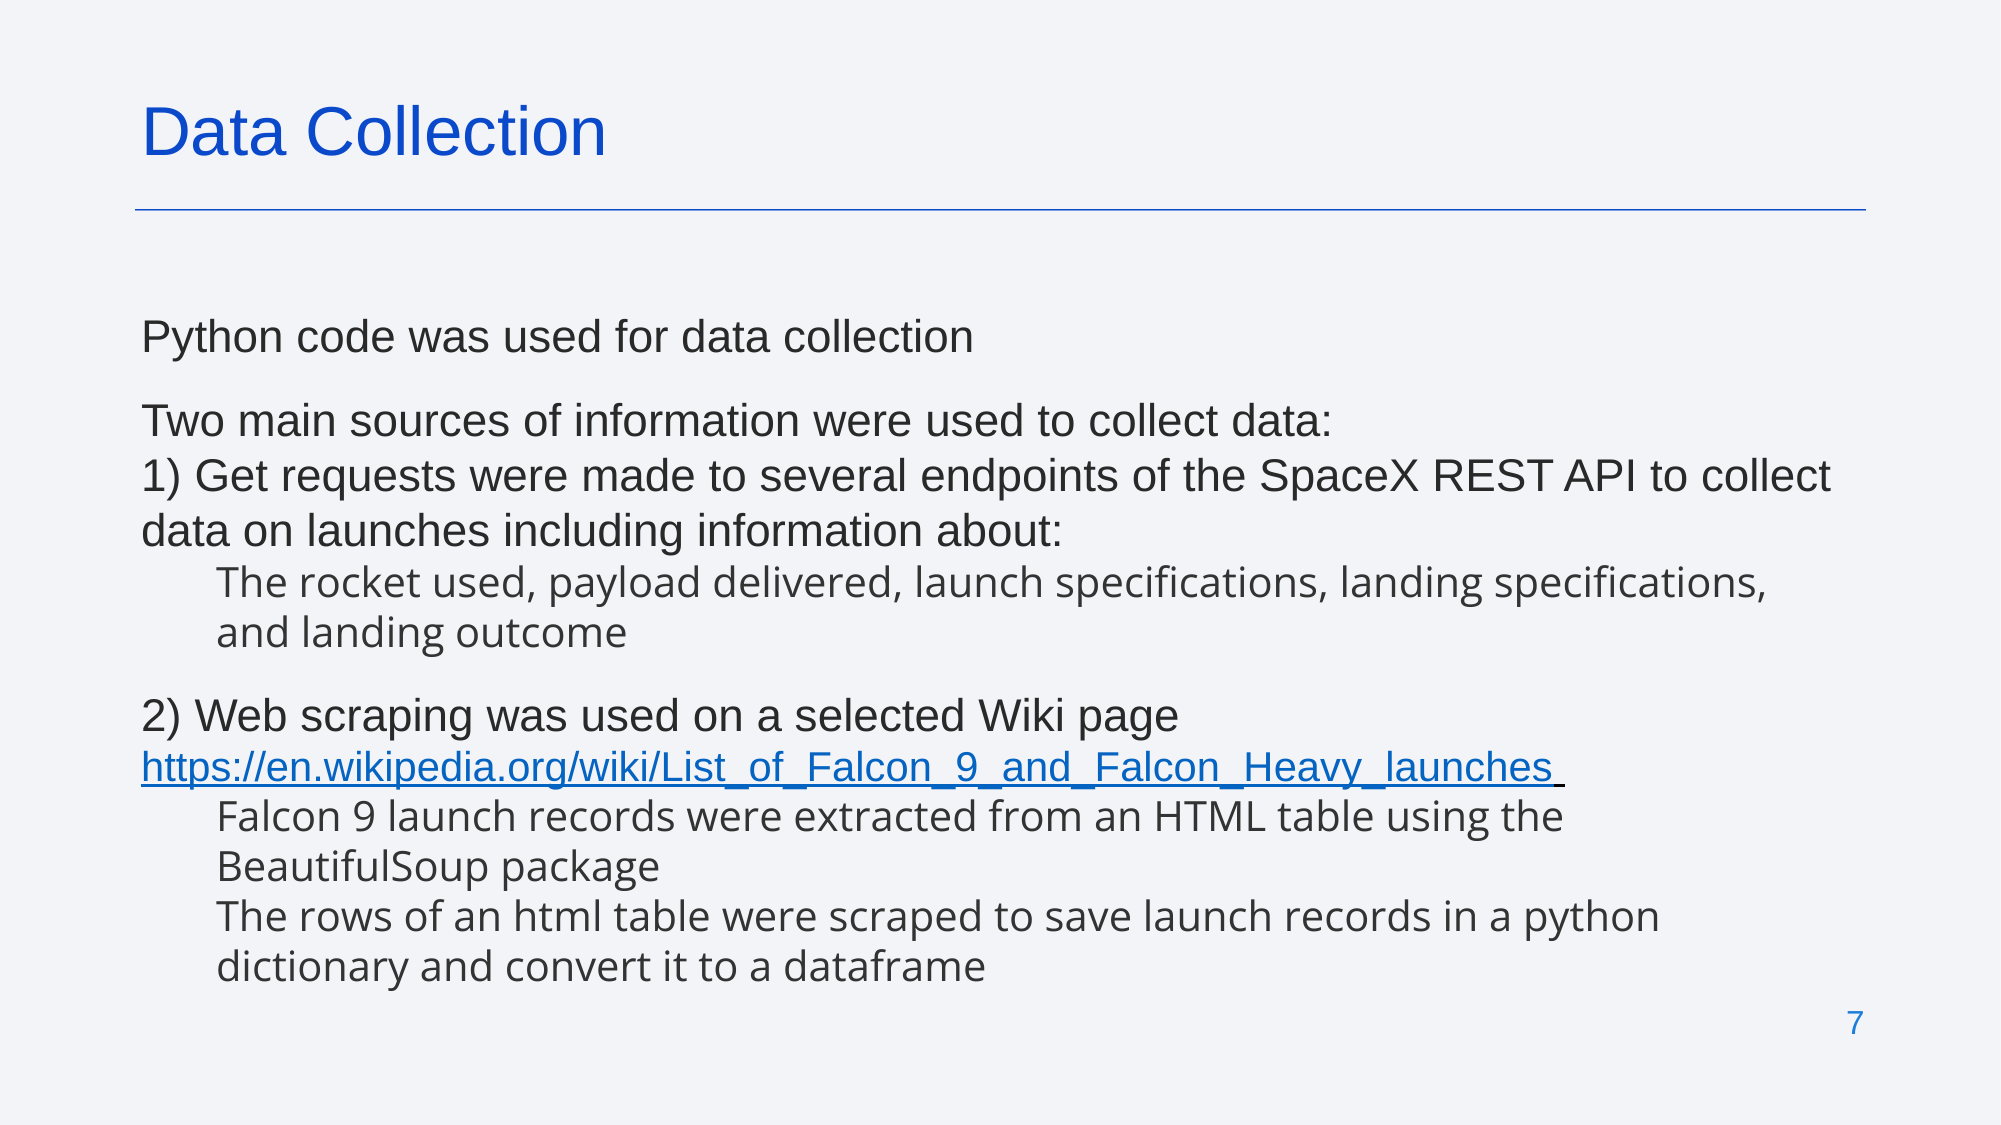

Data Collection
Python code was used for data collection
Two main sources of information were used to collect data:
1) Get requests were made to several endpoints of the SpaceX REST API to collect data on launches including information about:
The rocket used, payload delivered, launch specifications, landing specifications, and landing outcome
2) Web scraping was used on a selected Wiki page https://en.wikipedia.org/wiki/List_of_Falcon_9_and_Falcon_Heavy_launches
Falcon 9 launch records were extracted from an HTML table using the BeautifulSoup package
The rows of an html table were scraped to save launch records in a python dictionary and convert it to a dataframe

7